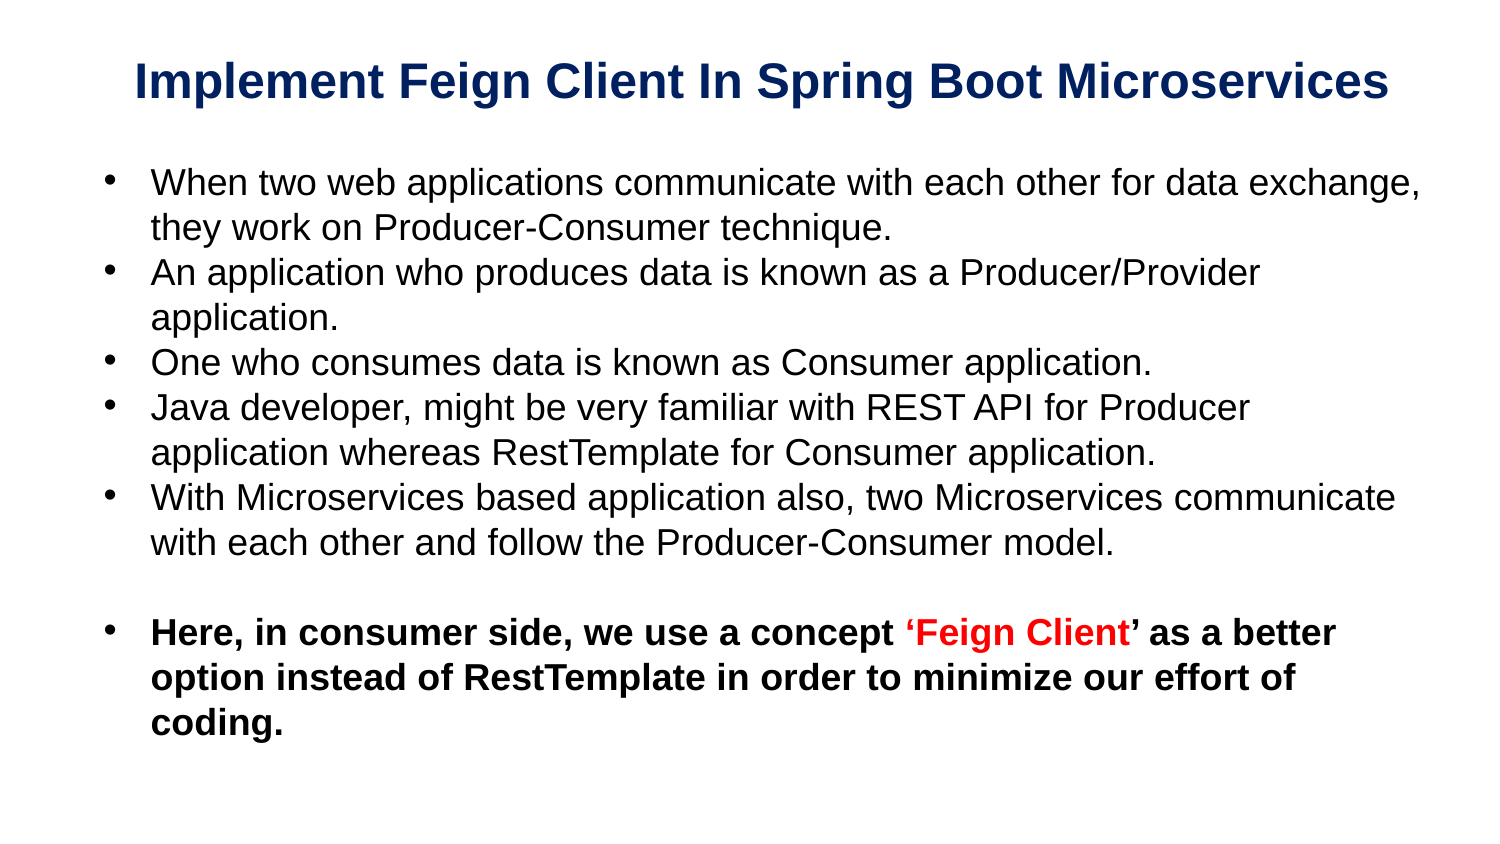

Implement Feign Client In Spring Boot Microservices
When two web applications communicate with each other for data exchange, they work on Producer-Consumer technique.
An application who produces data is known as a Producer/Provider application.
One who consumes data is known as Consumer application.
Java developer, might be very familiar with REST API for Producer application whereas RestTemplate for Consumer application.
With Microservices based application also, two Microservices communicate with each other and follow the Producer-Consumer model.

Here, in consumer side, we use a concept ‘Feign Client’ as a better option instead of RestTemplate in order to minimize our effort of coding.